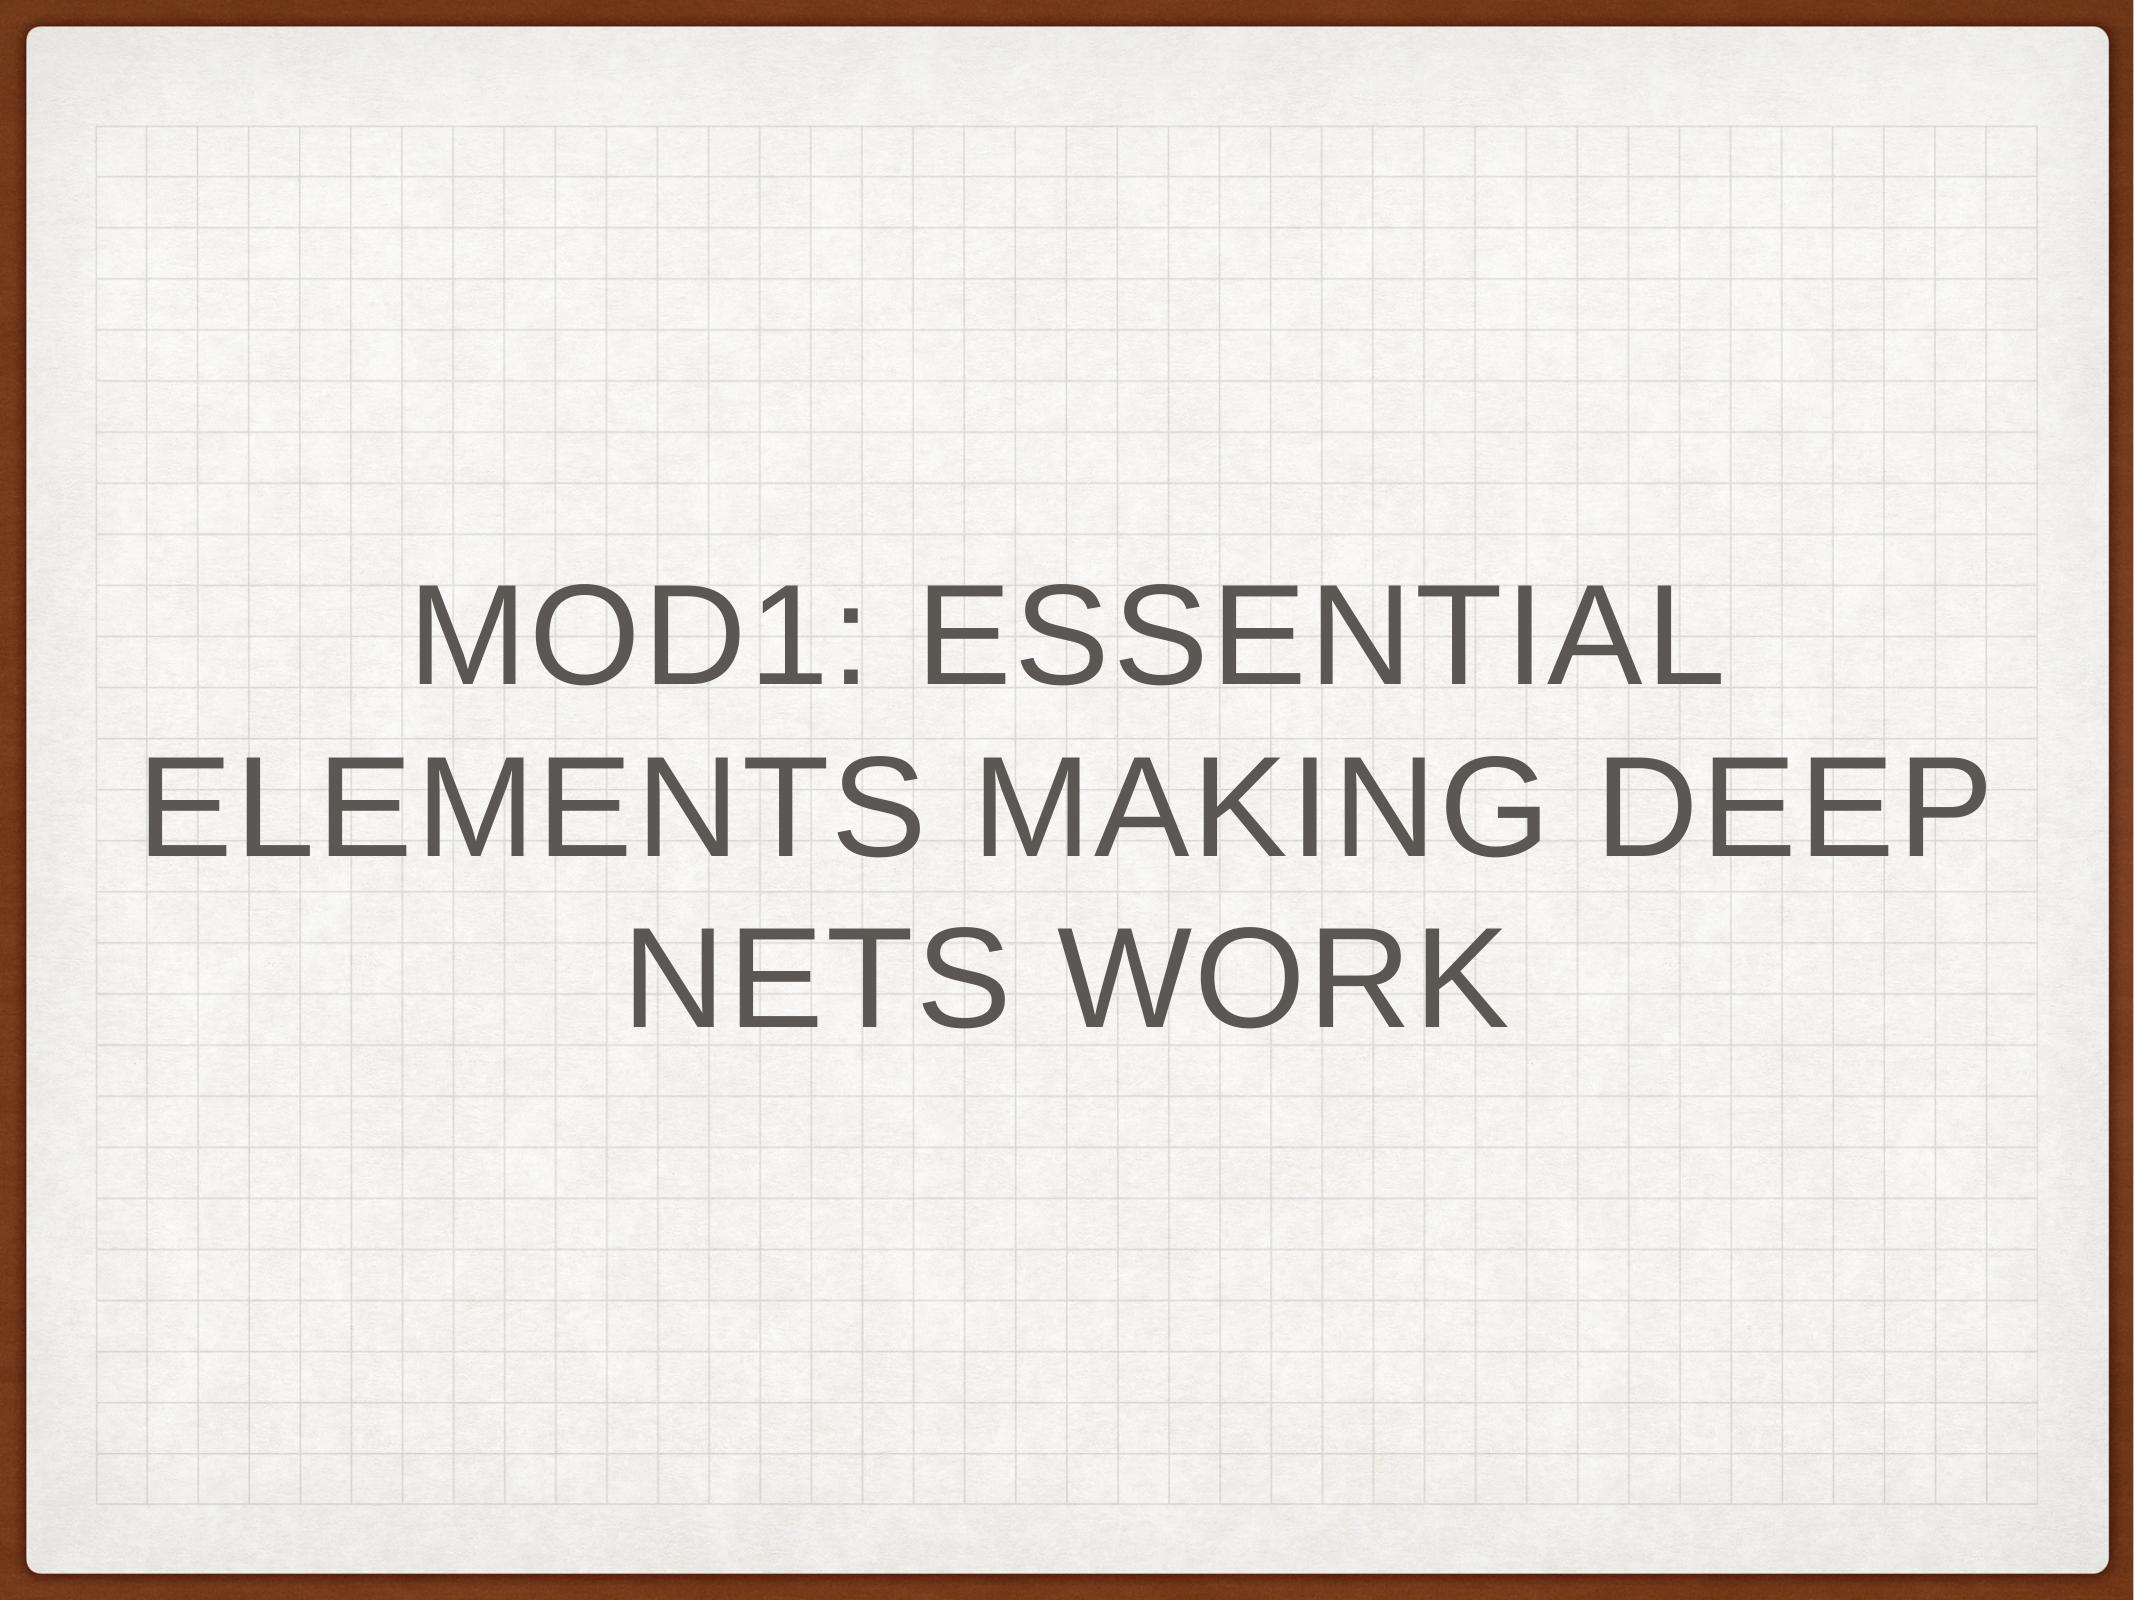

# MOD1: Essential elements making deep nets work